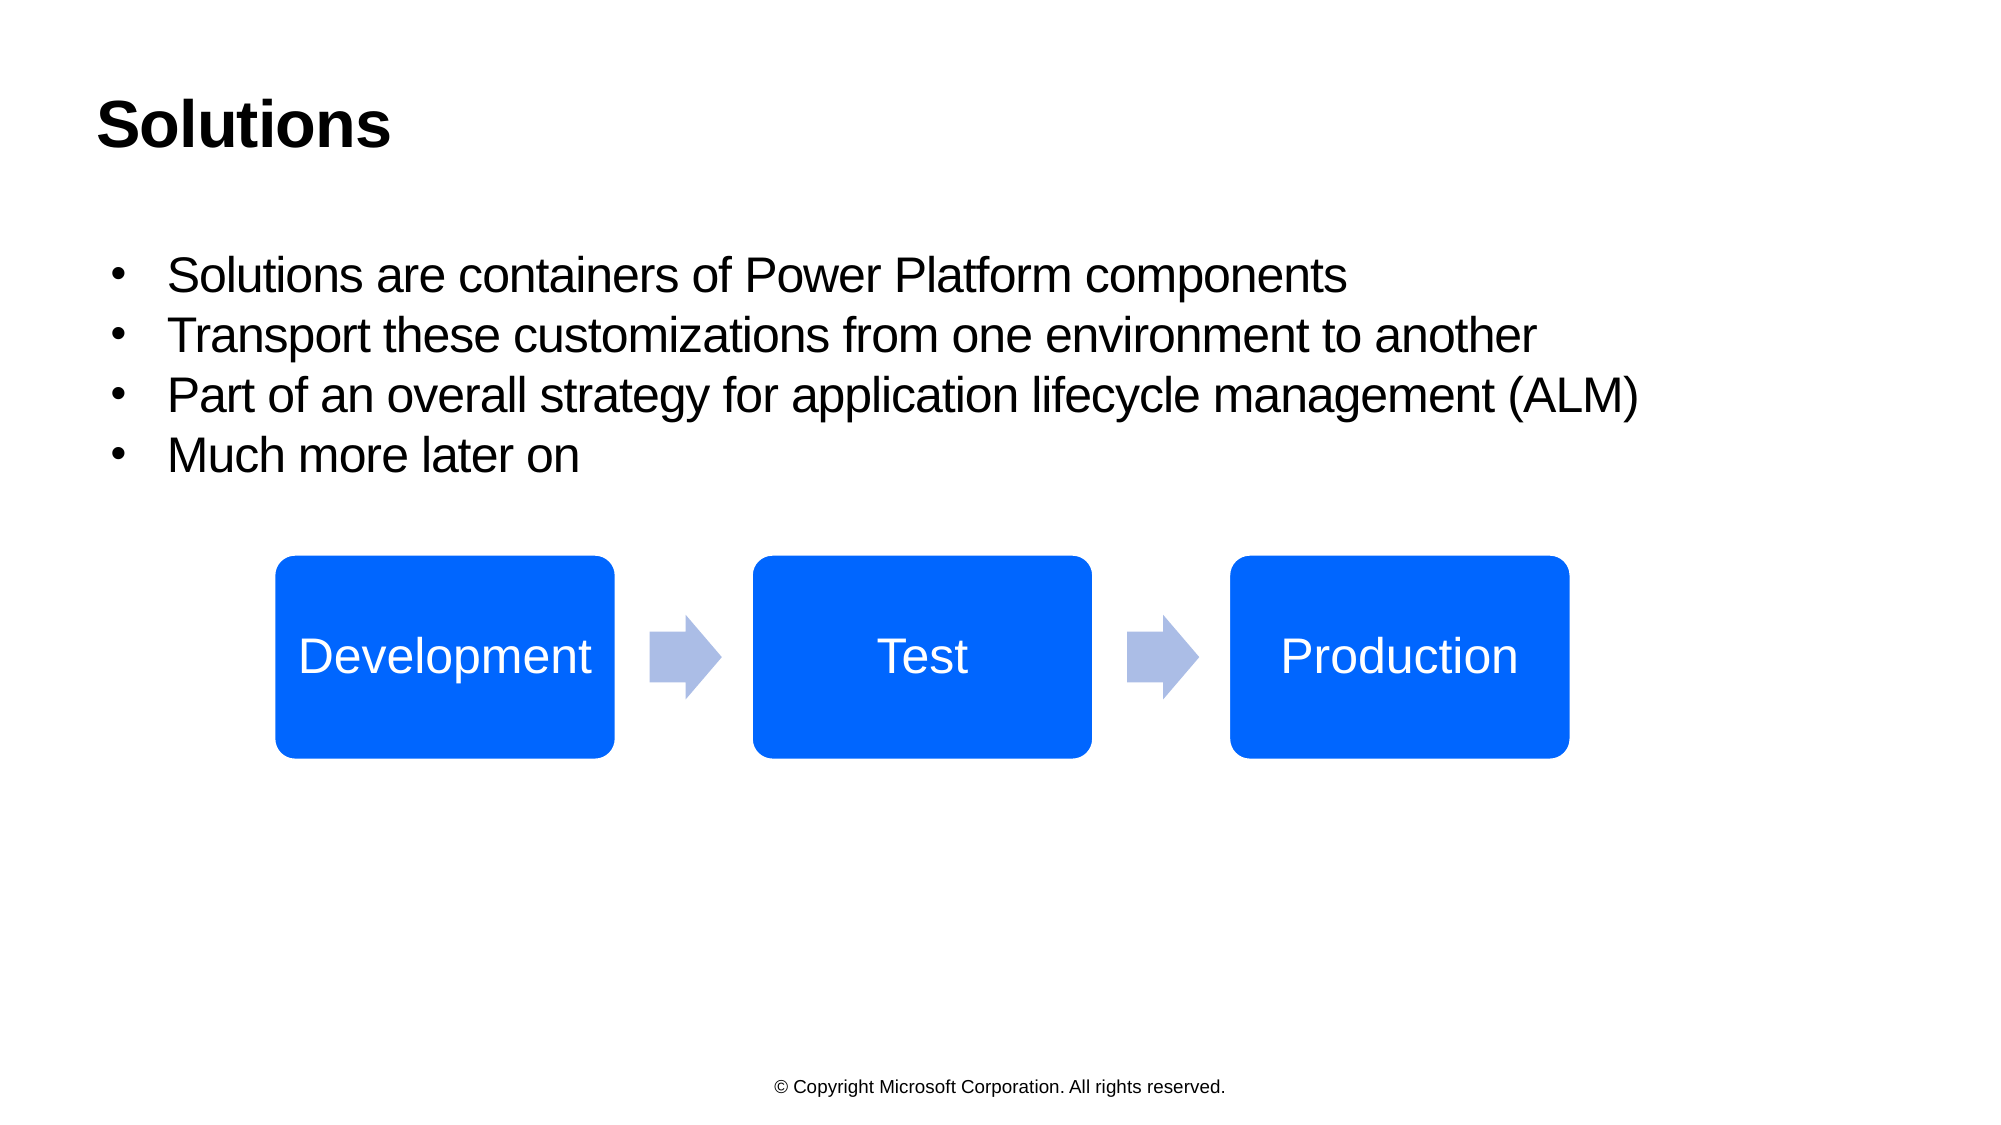

# Solutions
Solutions are containers of Power Platform components
Transport these customizations from one environment to another
Part of an overall strategy for application lifecycle management (ALM)
Much more later on
Development
Test
Production